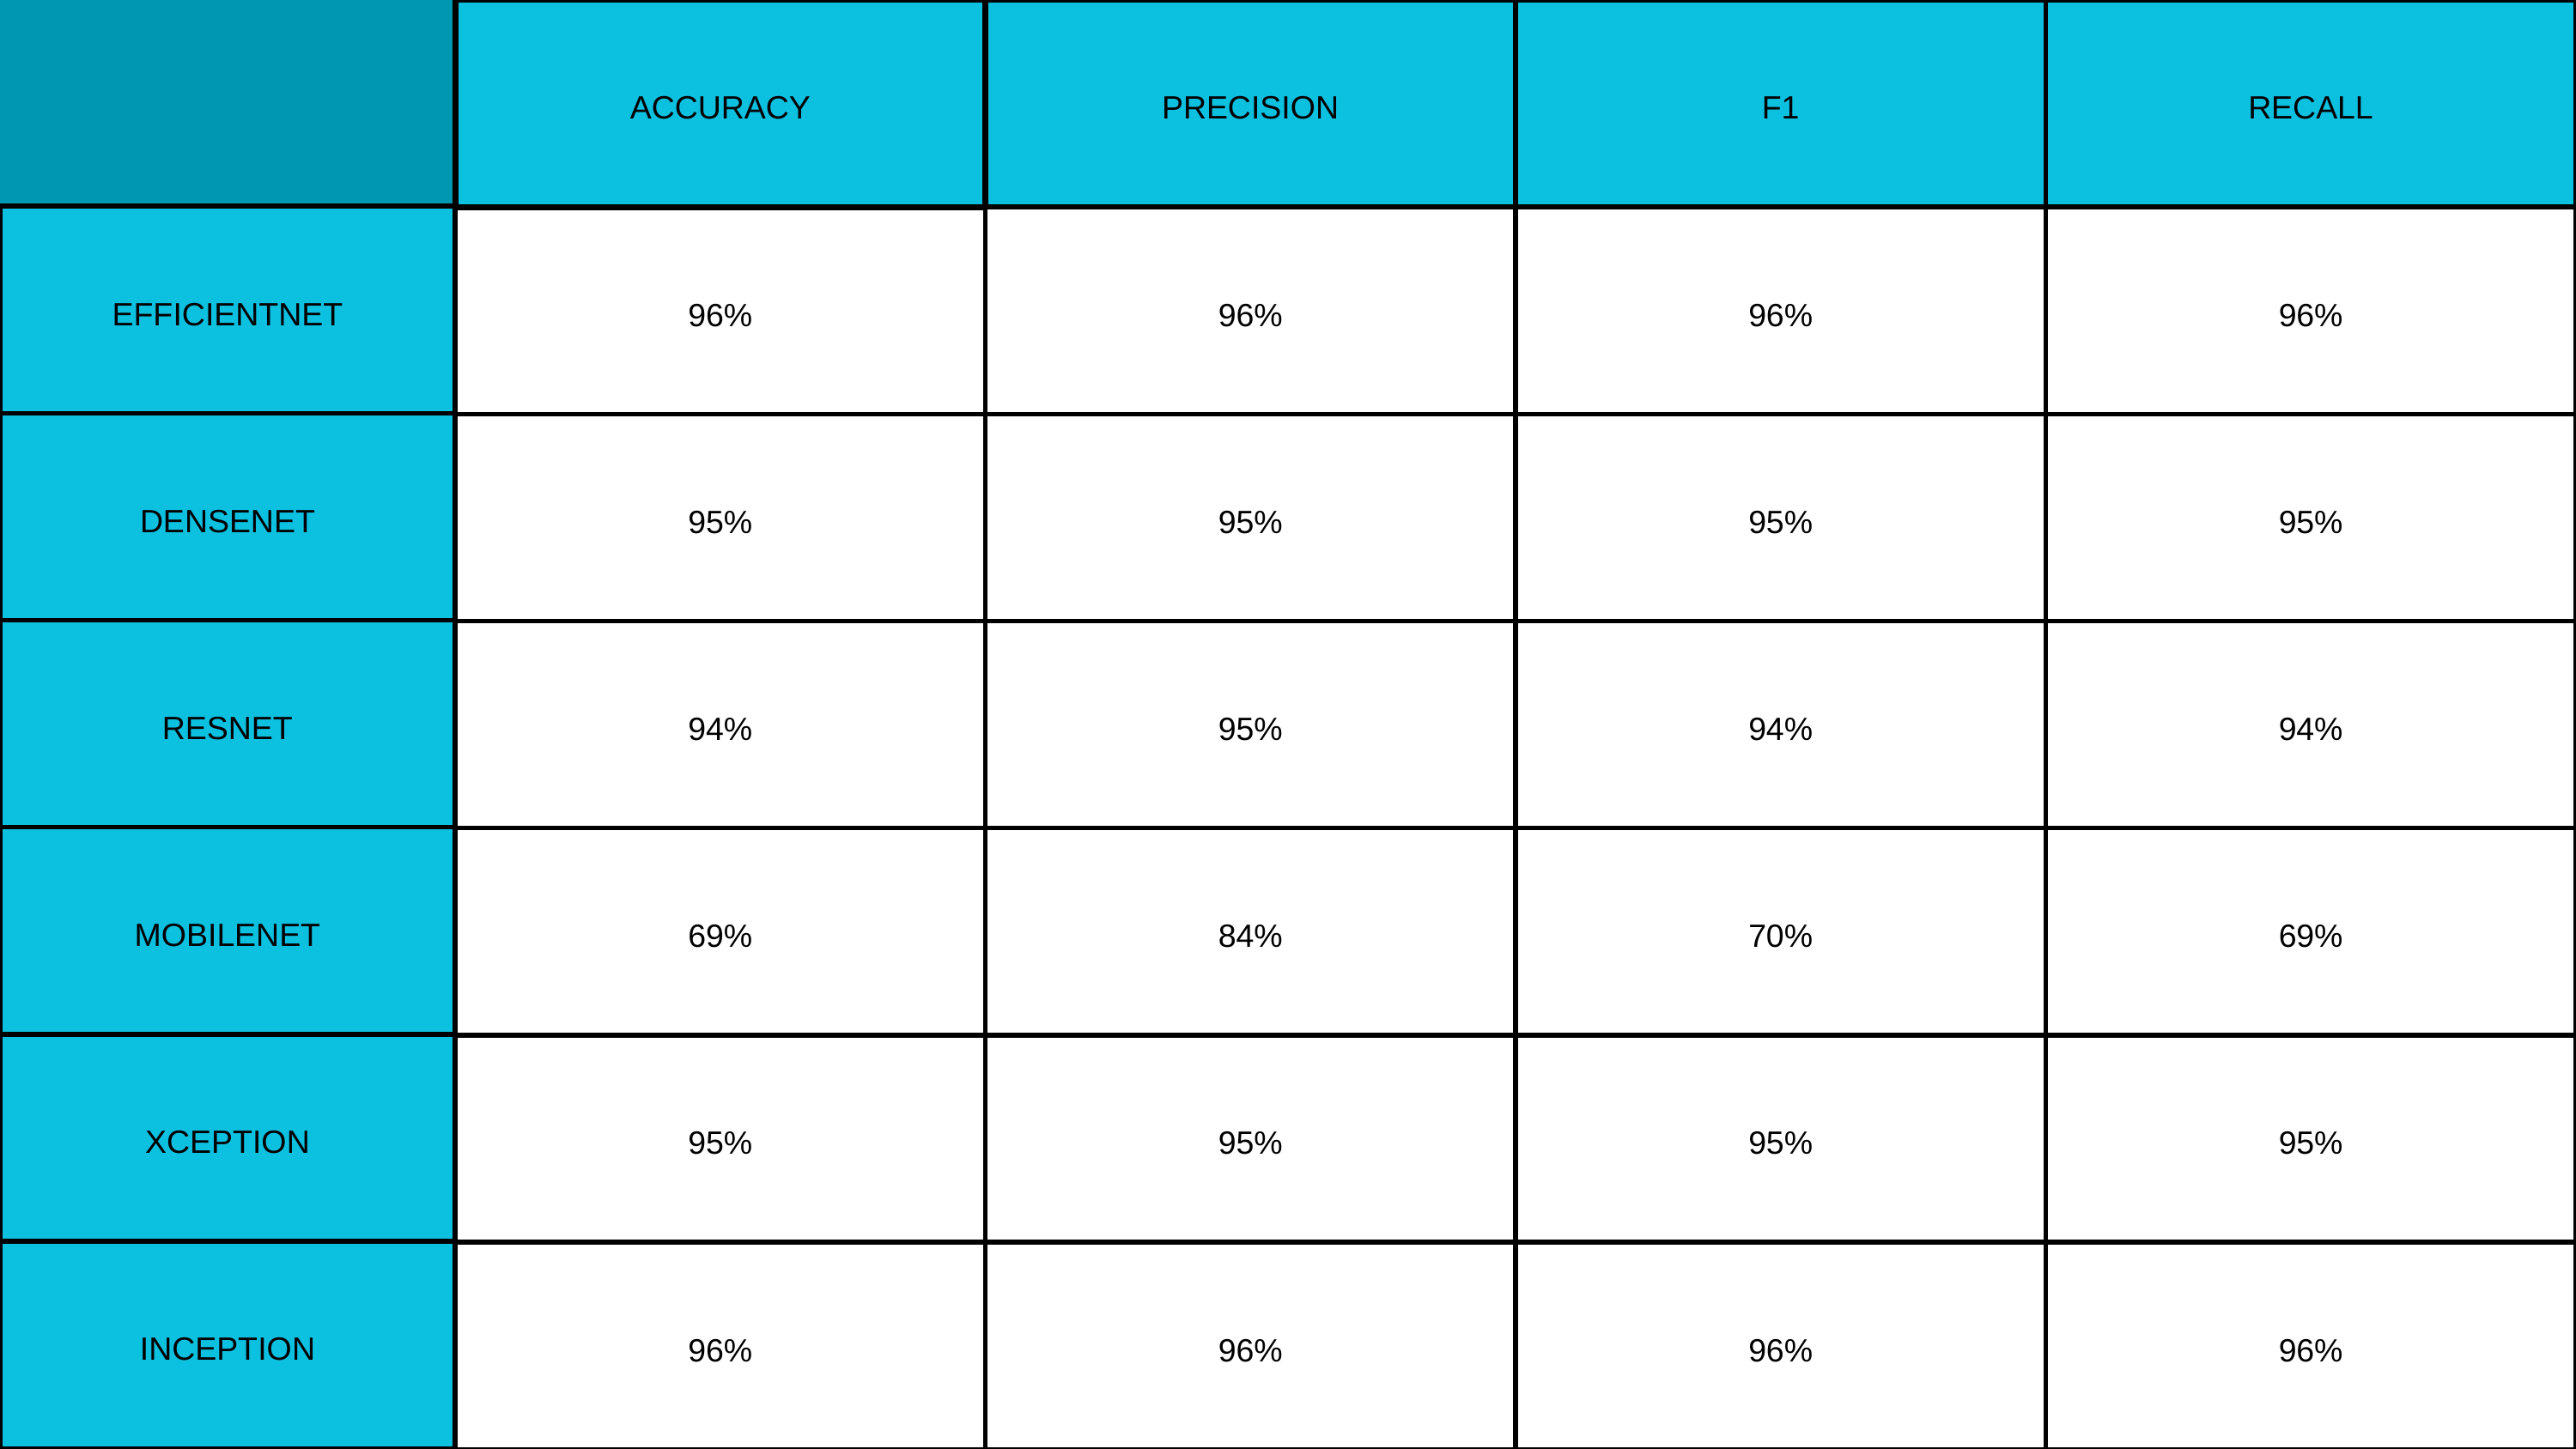

| ACCURACY | PRECISION | F1 | RECALL |
| --- | --- | --- | --- |
| 96% | 96% | 96% | 96% |
| 95% | 95% | 95% | 95% |
| 94% | 95% | 94% | 94% |
| 69% | 84% | 70% | 69% |
| 95% | 95% | 95% | 95% |
| 96% | 96% | 96% | 96% |
| EFFICIENTNET |
| --- |
| DENSENET |
| RESNET |
| MOBILENET |
| XCEPTION |
| INCEPTION |